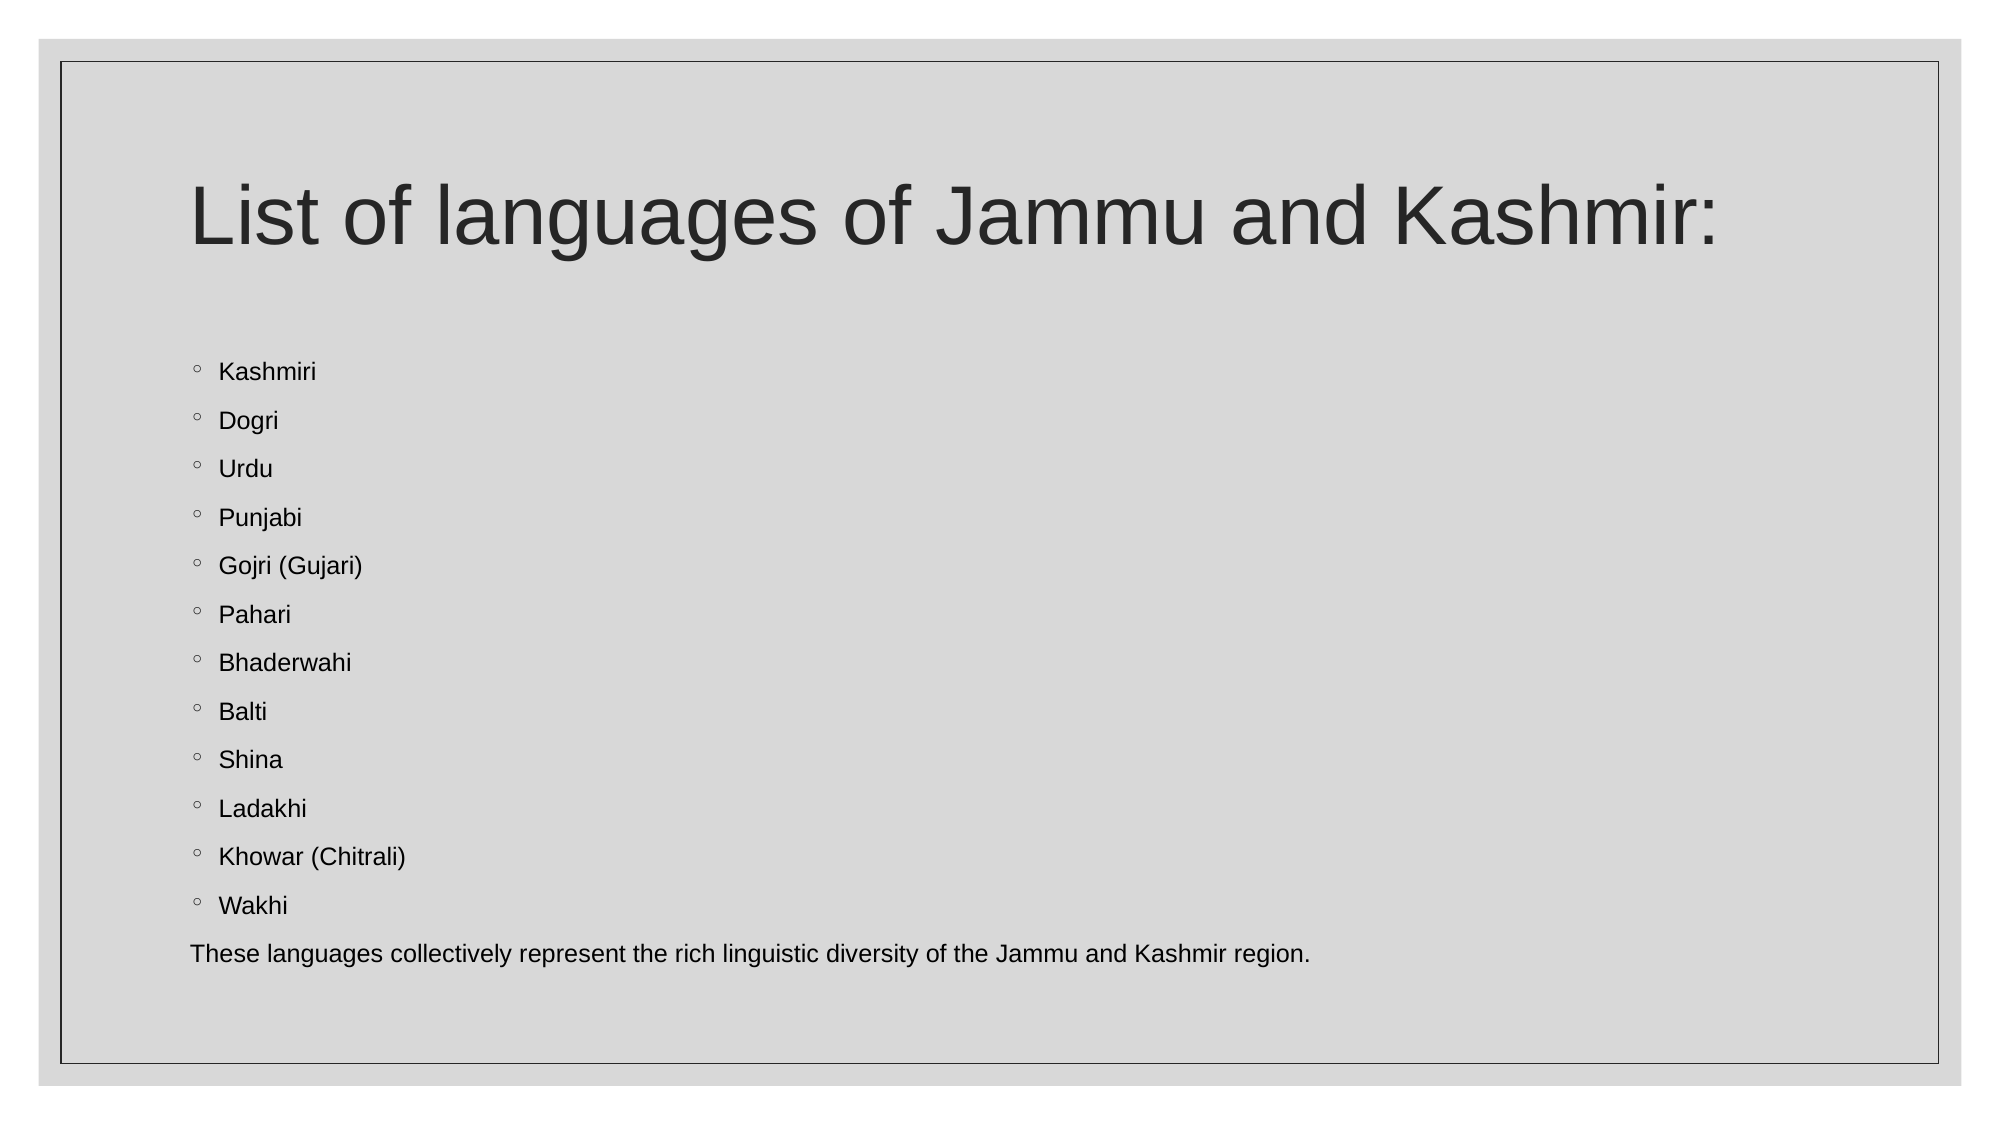

# List of languages of Jammu and Kashmir:
Kashmiri
Dogri
Urdu
Punjabi
Gojri (Gujari)
Pahari
Bhaderwahi
Balti
Shina
Ladakhi
Khowar (Chitrali)
Wakhi
These languages collectively represent the rich linguistic diversity of the Jammu and Kashmir region.